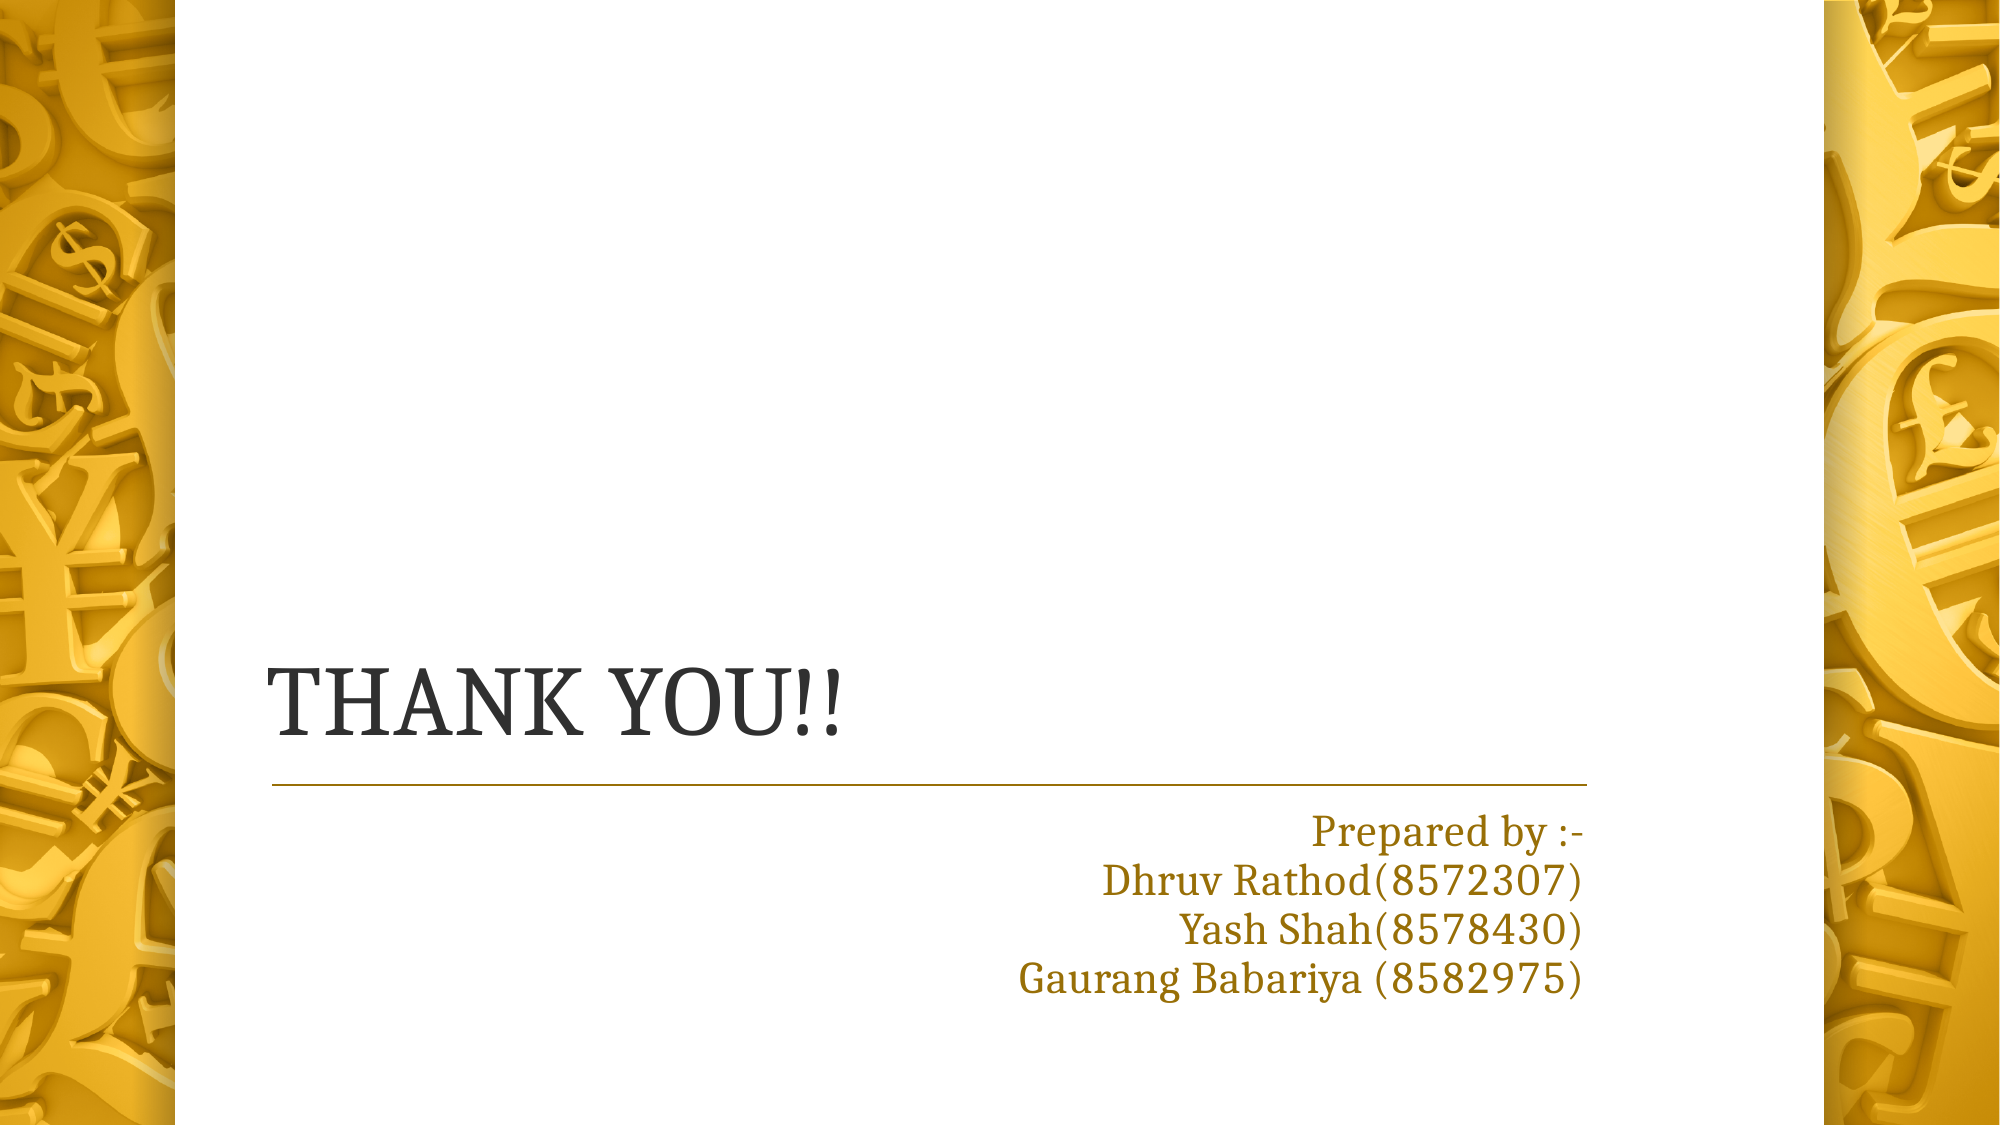

# THANK YOU!!
Prepared by :-
Dhruv Rathod(8572307)
 Yash Shah(8578430)
Gaurang Babariya (8582975)